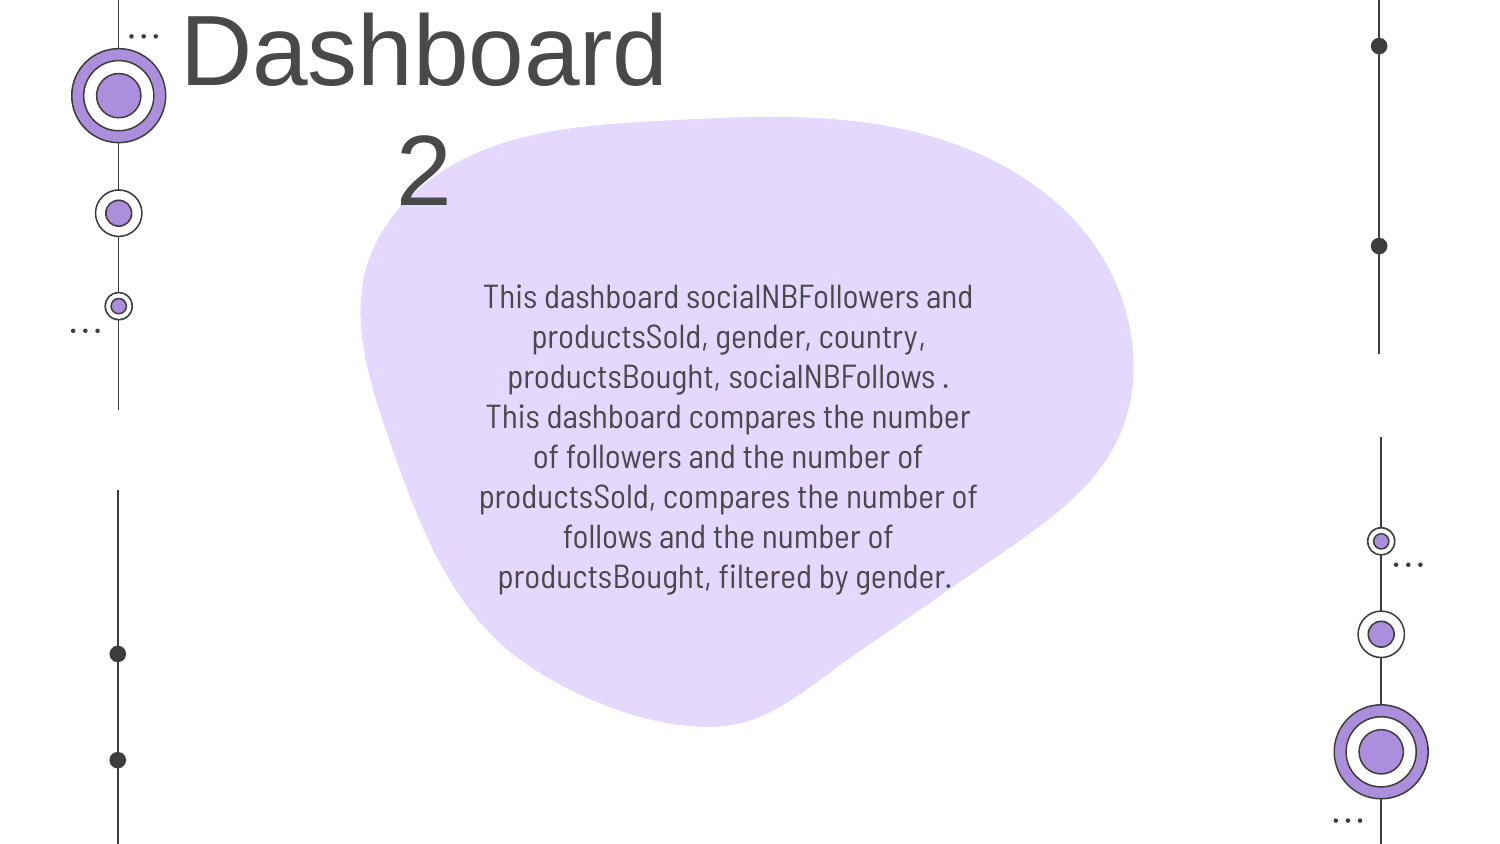

# Dashboard 2
This dashboard socialNBFollowers and productsSold, gender, country, productsBought, socialNBFollows . This dashboard compares the number of followers and the number of productsSold, compares the number of follows and the number of productsBought, filtered by gender.